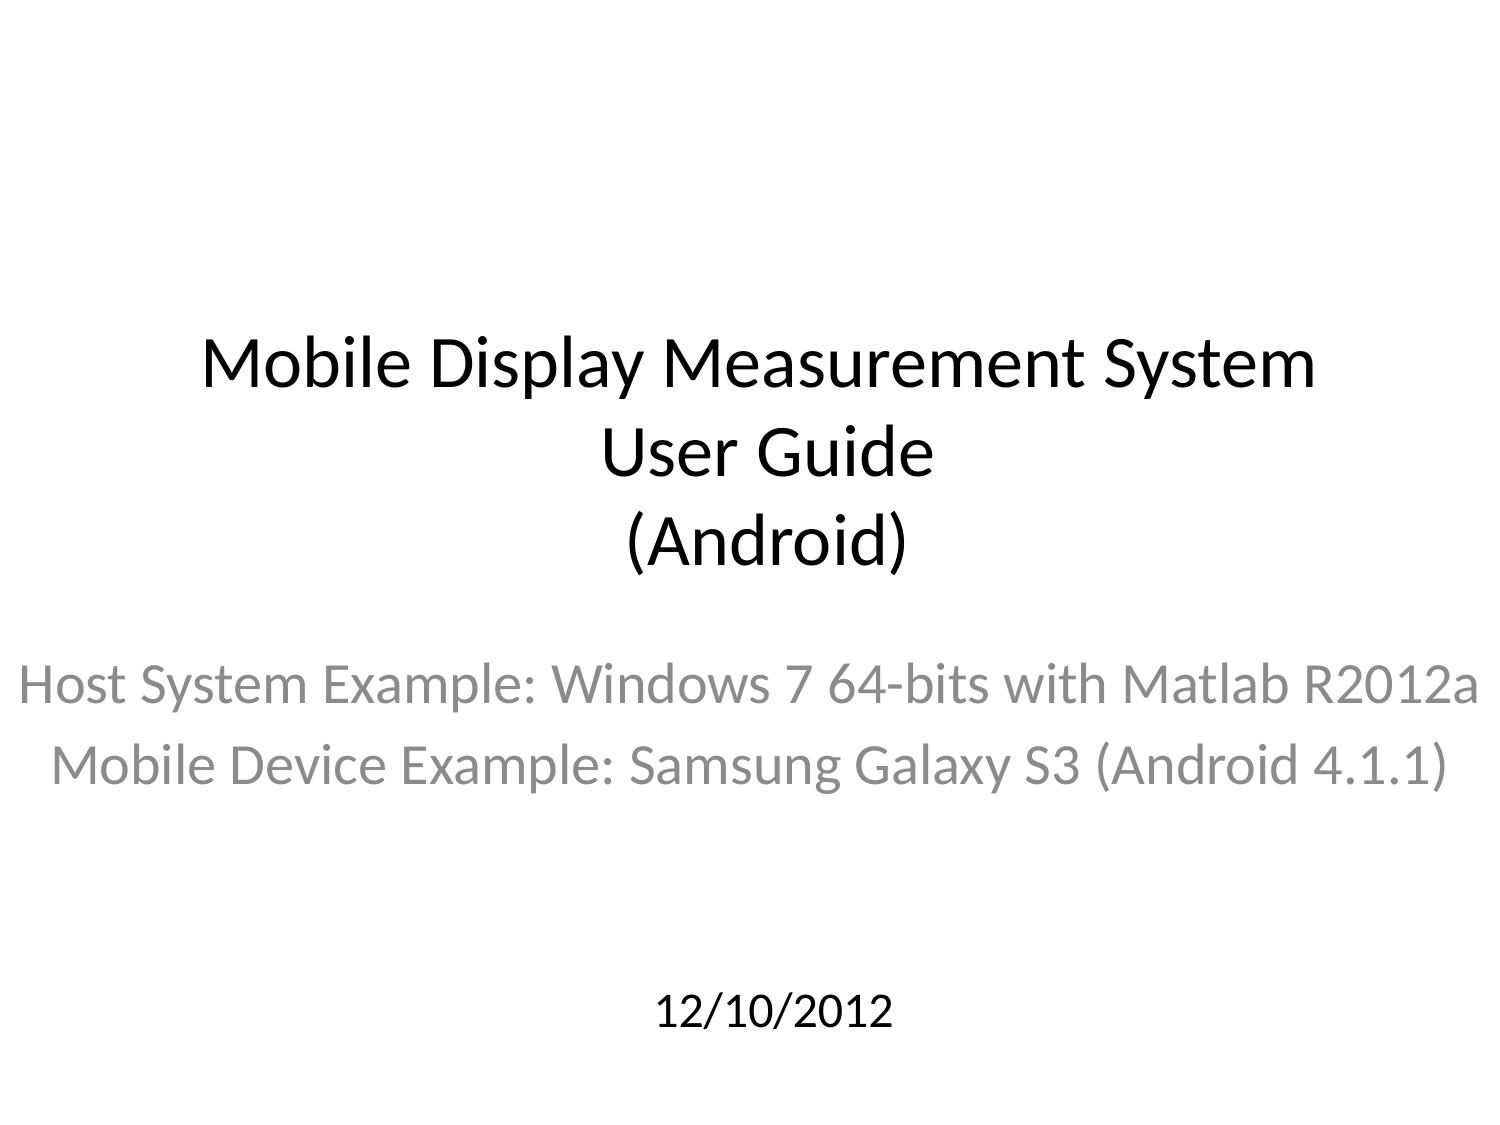

# Mobile Display Measurement System User Guide (Android)
Host System Example: Windows 7 64-bits with Matlab R2012a
Mobile Device Example: Samsung Galaxy S3 (Android 4.1.1)
12/10/2012